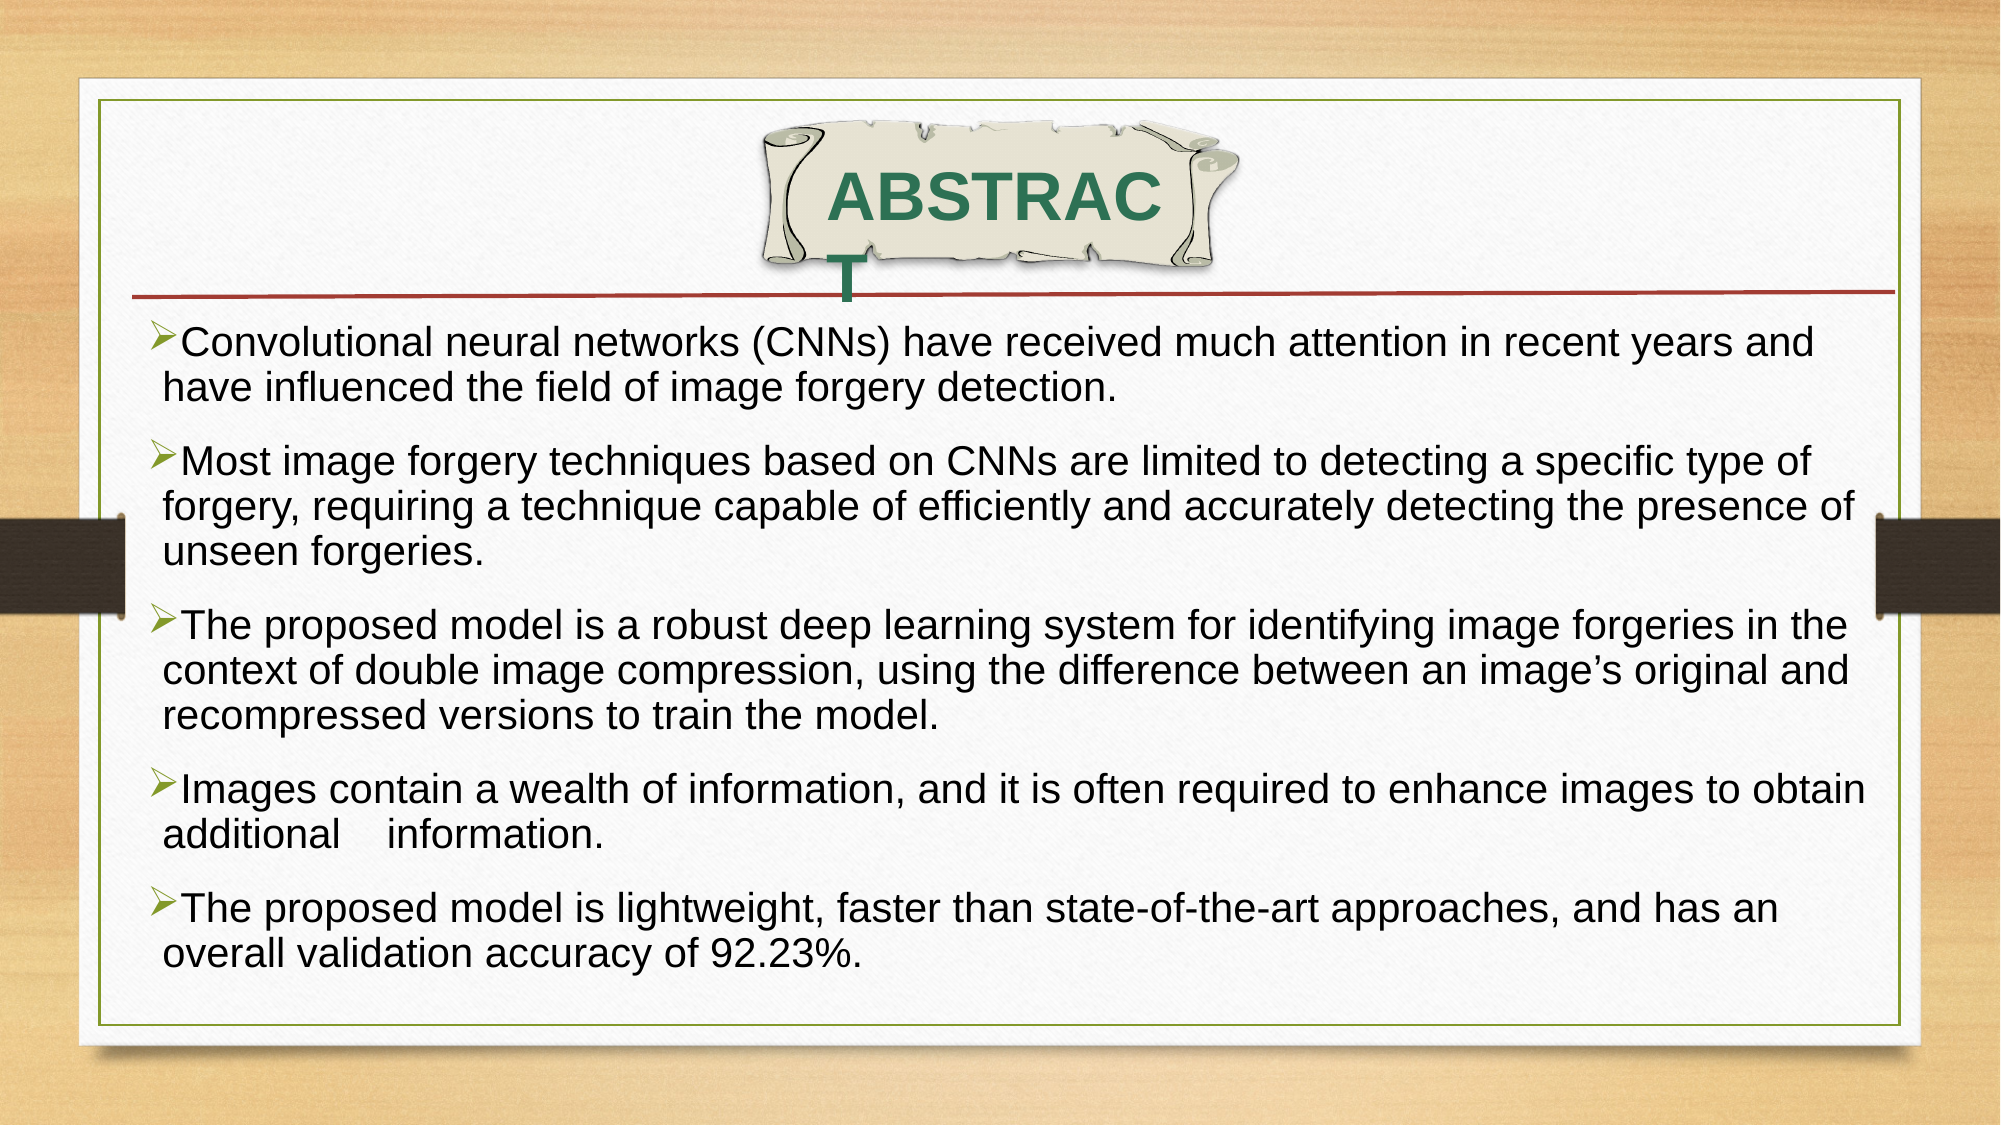

ABSTRACT
Convolutional neural networks (CNNs) have received much attention in recent years and have influenced the field of image forgery detection.
Most image forgery techniques based on CNNs are limited to detecting a specific type of forgery, requiring a technique capable of efficiently and accurately detecting the presence of unseen forgeries.
The proposed model is a robust deep learning system for identifying image forgeries in the context of double image compression, using the difference between an image’s original and recompressed versions to train the model.
Images contain a wealth of information, and it is often required to enhance images to obtain additional    information.
The proposed model is lightweight, faster than state-of-the-art approaches, and has an overall validation accuracy of 92.23%.